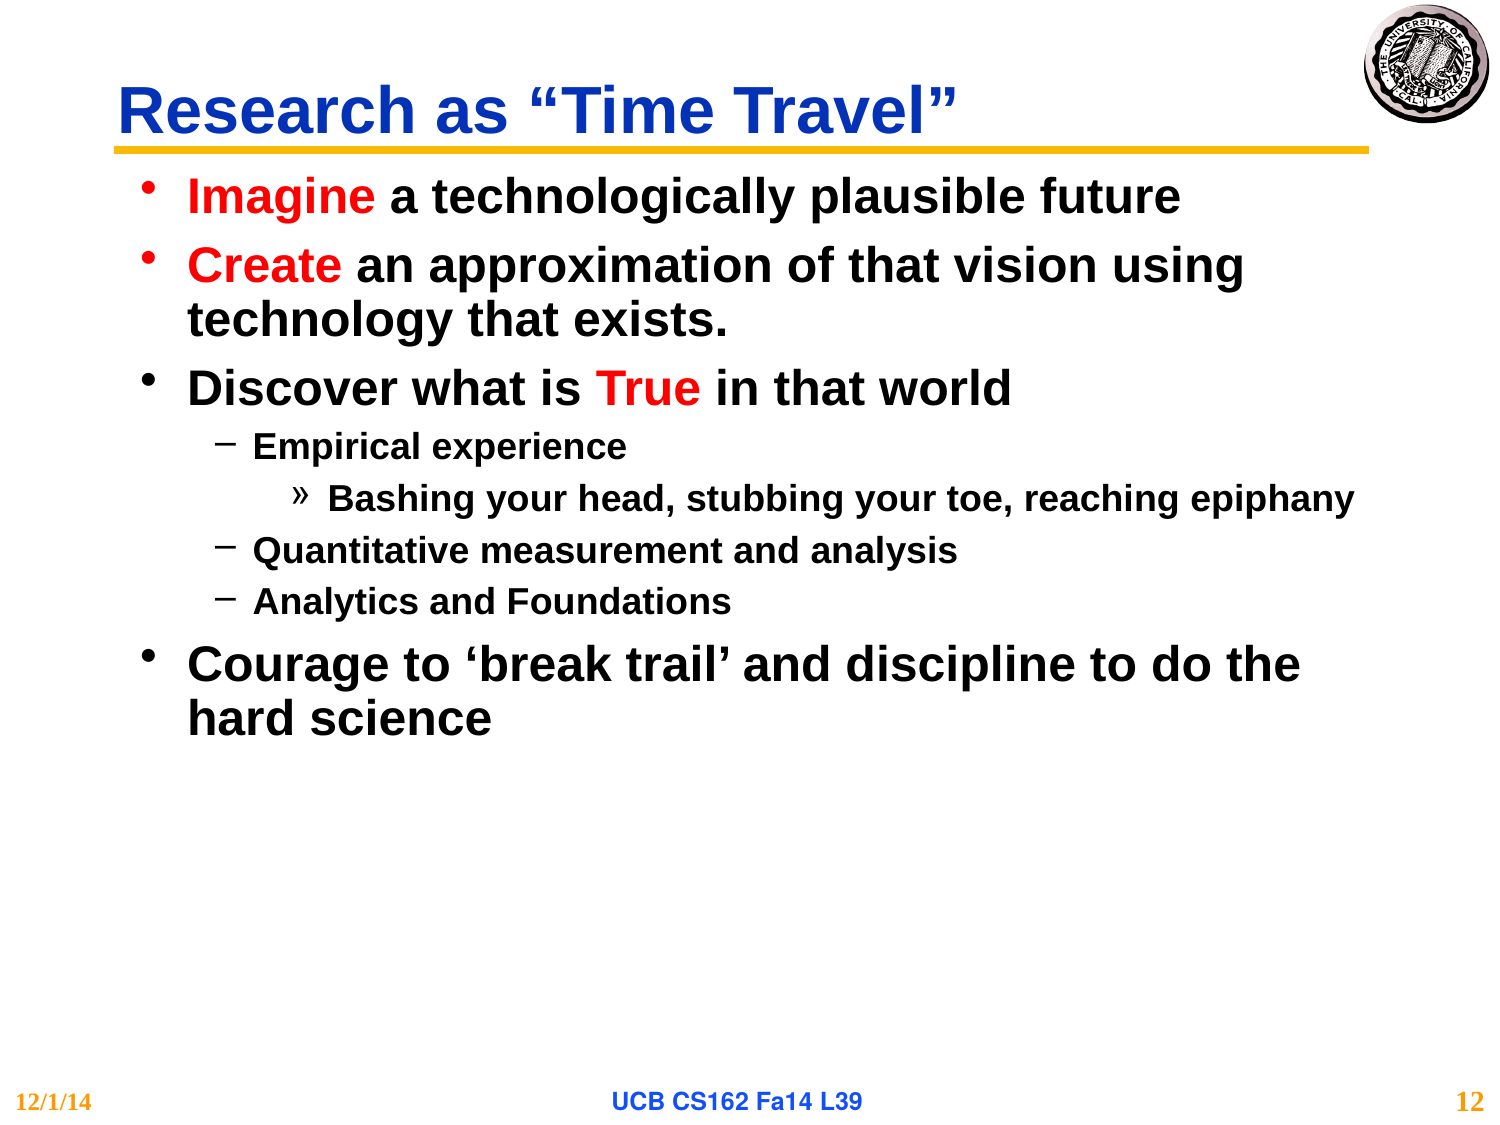

# Research as “Time Travel”
Imagine a technologically plausible future
Create an approximation of that vision using technology that exists.
Discover what is True in that world
Empirical experience
Bashing your head, stubbing your toe, reaching epiphany
Quantitative measurement and analysis
Analytics and Foundations
Courage to ‘break trail’ and discipline to do the hard science
12/1/14
UCB CS162 Fa14 L39
12